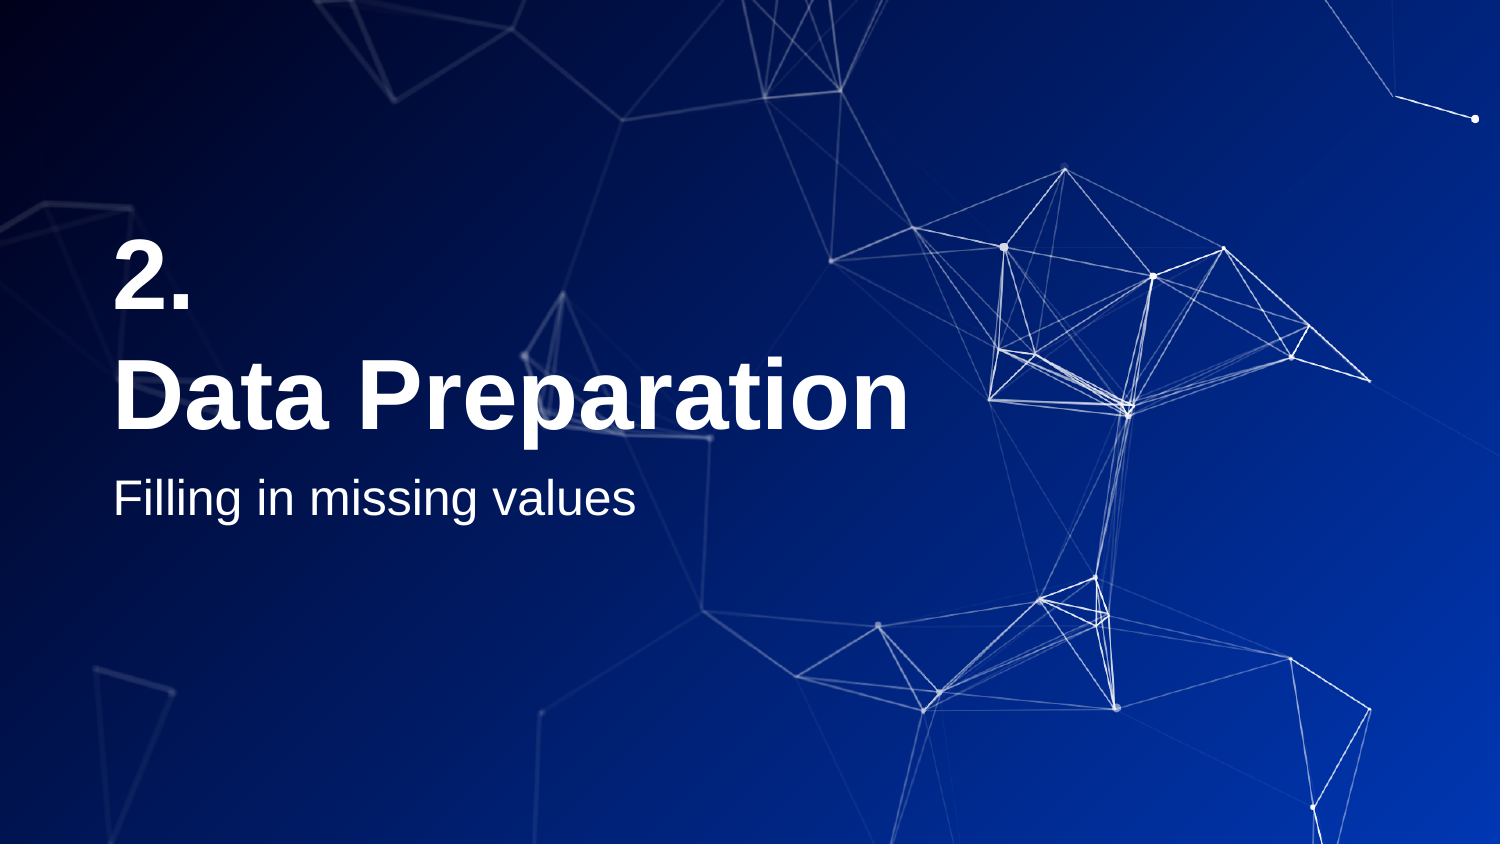

# 2.
Data Preparation
Filling in missing values